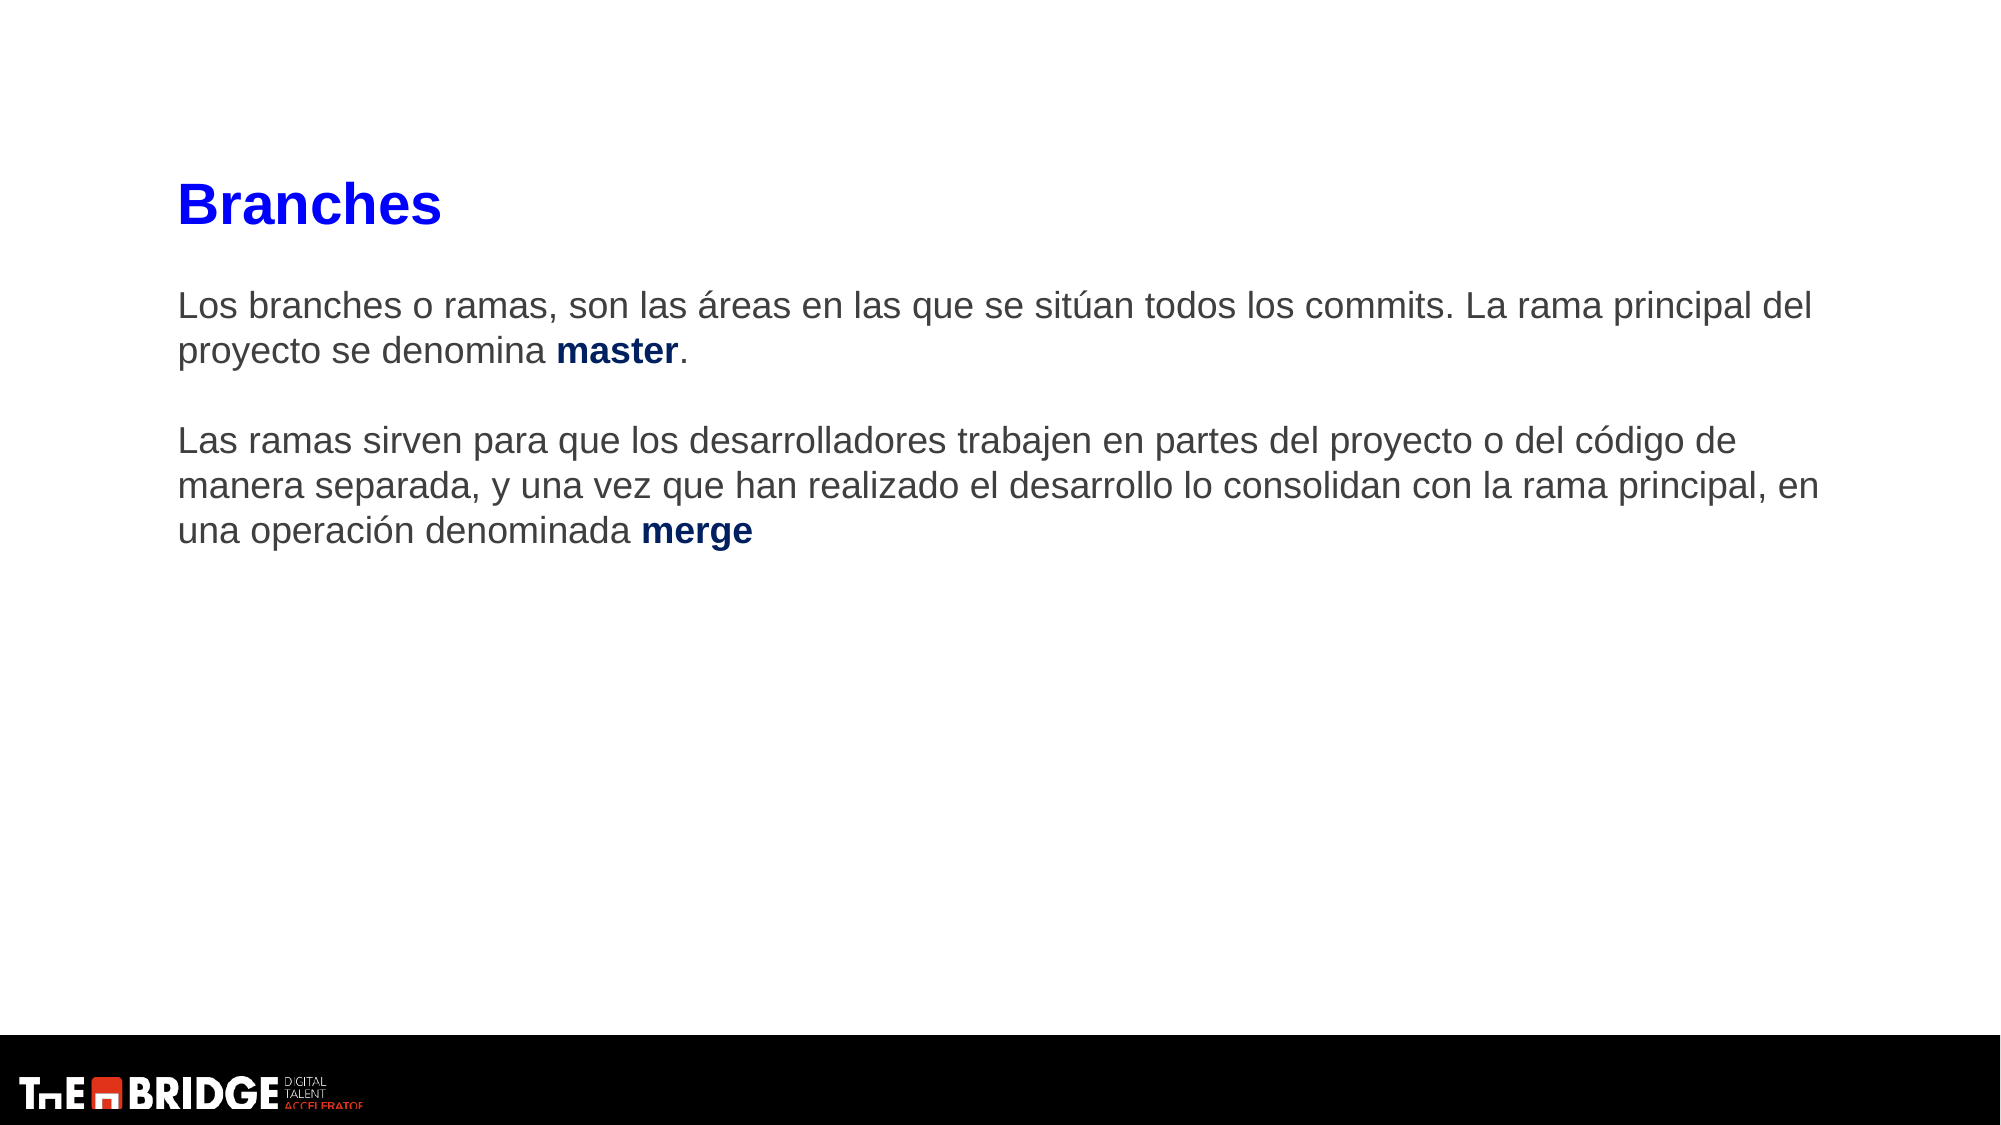

Branches

Los branches o ramas, son las áreas en las que se sitúan todos los commits. La rama principal del proyecto se denomina master.

Las ramas sirven para que los desarrolladores trabajen en partes del proyecto o del código de manera separada, y una vez que han realizado el desarrollo lo consolidan con la rama principal, en una operación denominada merge